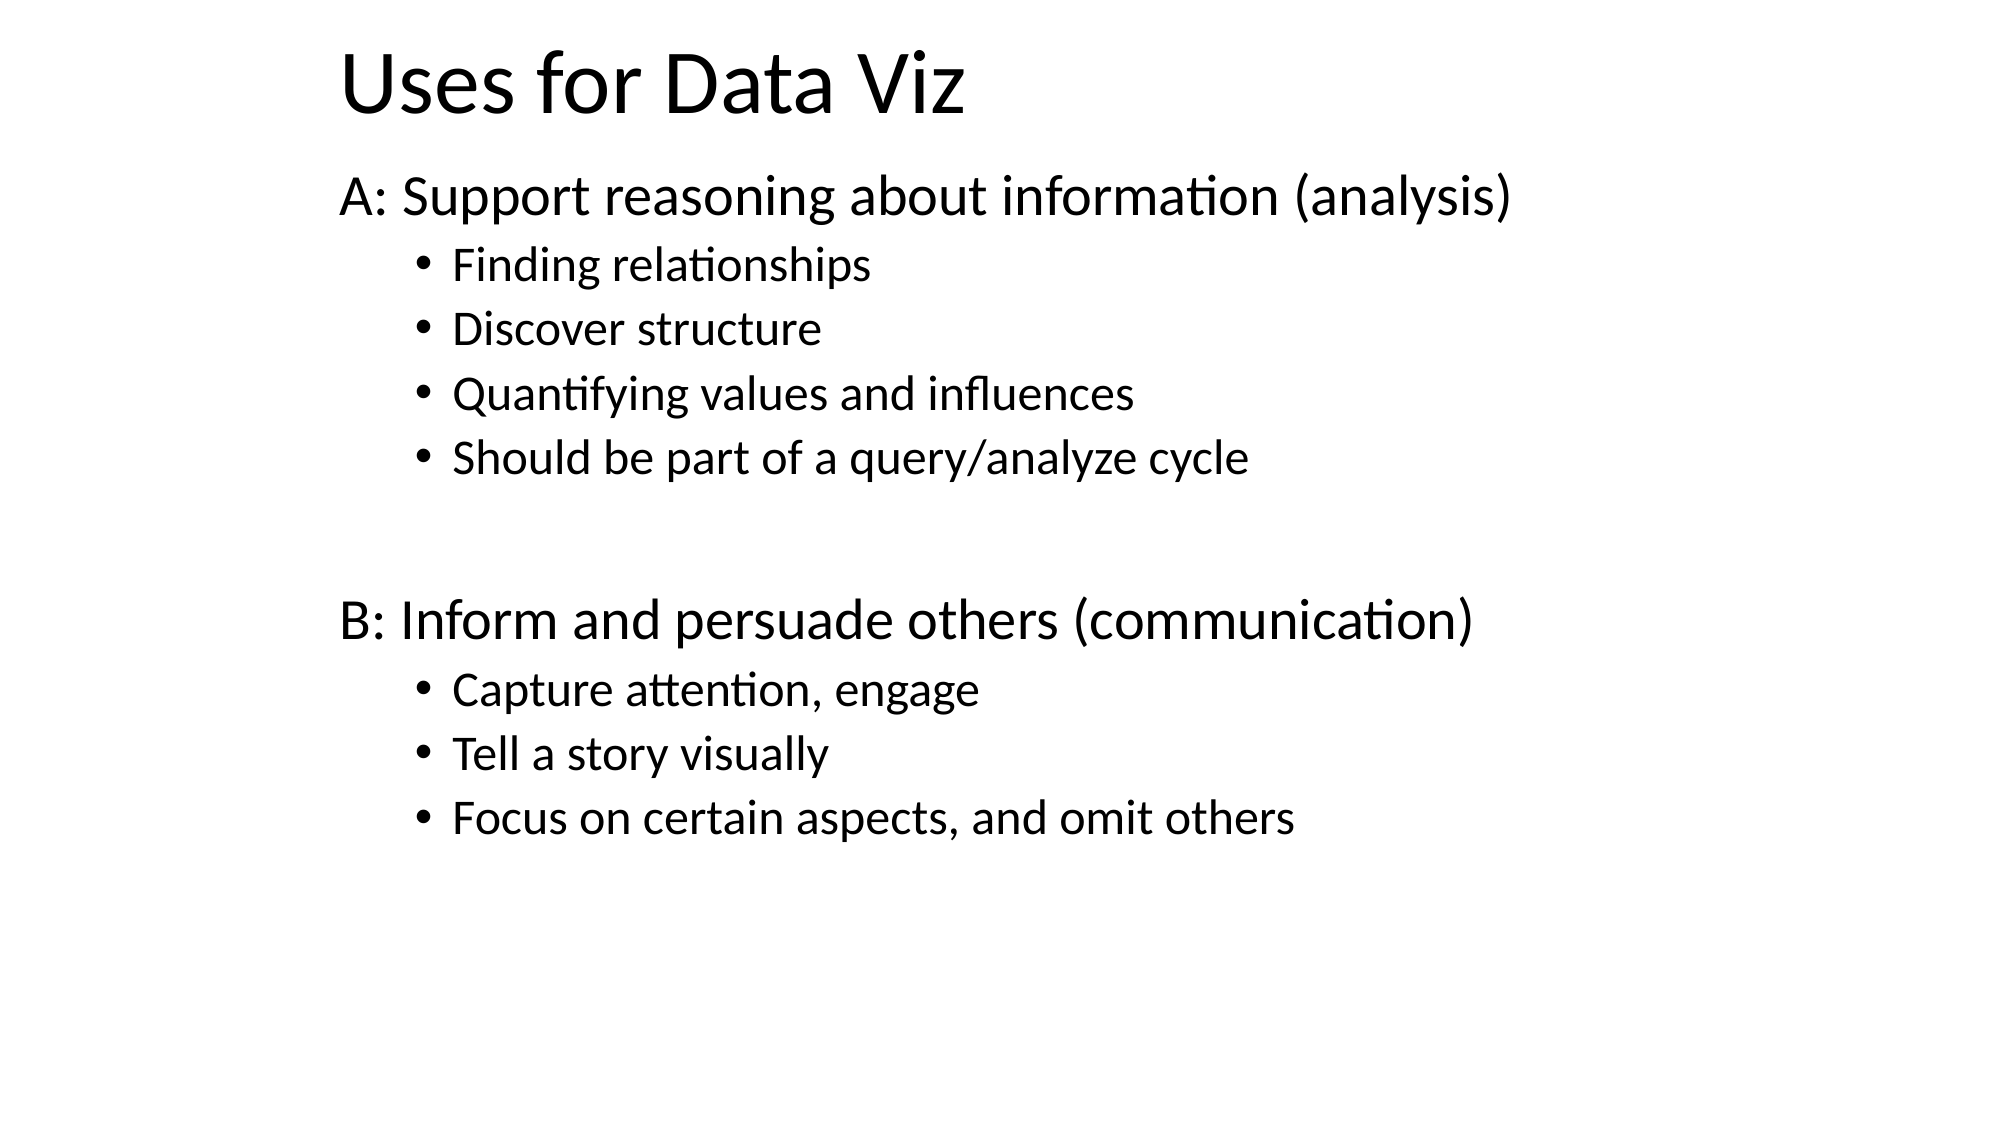

# Uses for Data Viz
A: Support reasoning about information (analysis)
Finding relationships
Discover structure
Quantifying values and influences
Should be part of a query/analyze cycle

B: Inform and persuade others (communication)
Capture attention, engage
Tell a story visually
Focus on certain aspects, and omit others